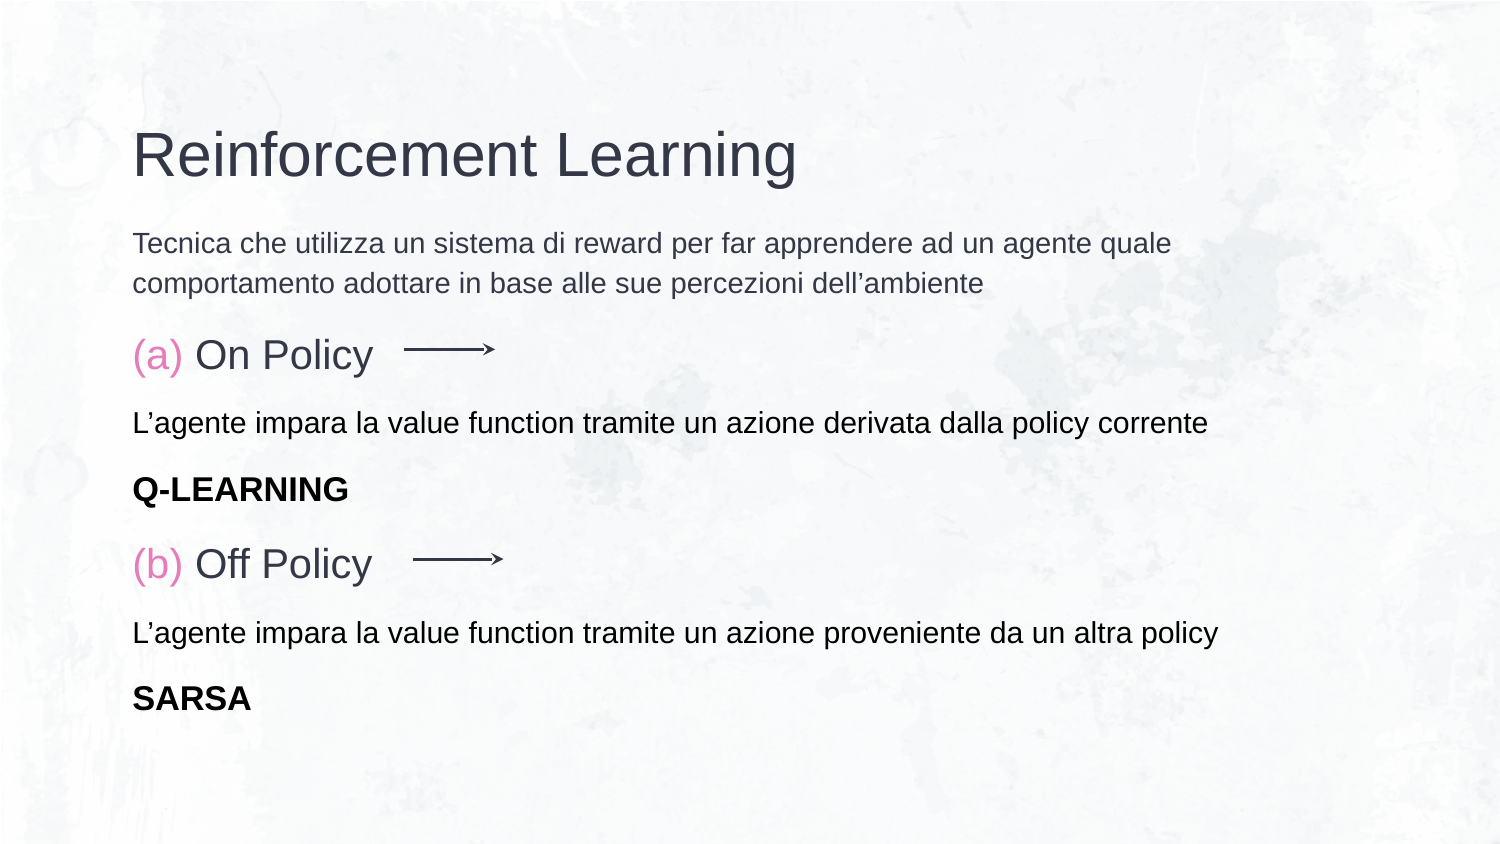

# Reinforcement Learning
Tecnica che utilizza un sistema di reward per far apprendere ad un agente quale comportamento adottare in base alle sue percezioni dell’ambiente
(a) On Policy
L’agente impara la value function tramite un azione derivata dalla policy corrente
Q-LEARNING
(b) Off Policy
L’agente impara la value function tramite un azione proveniente da un altra policy
SARSA